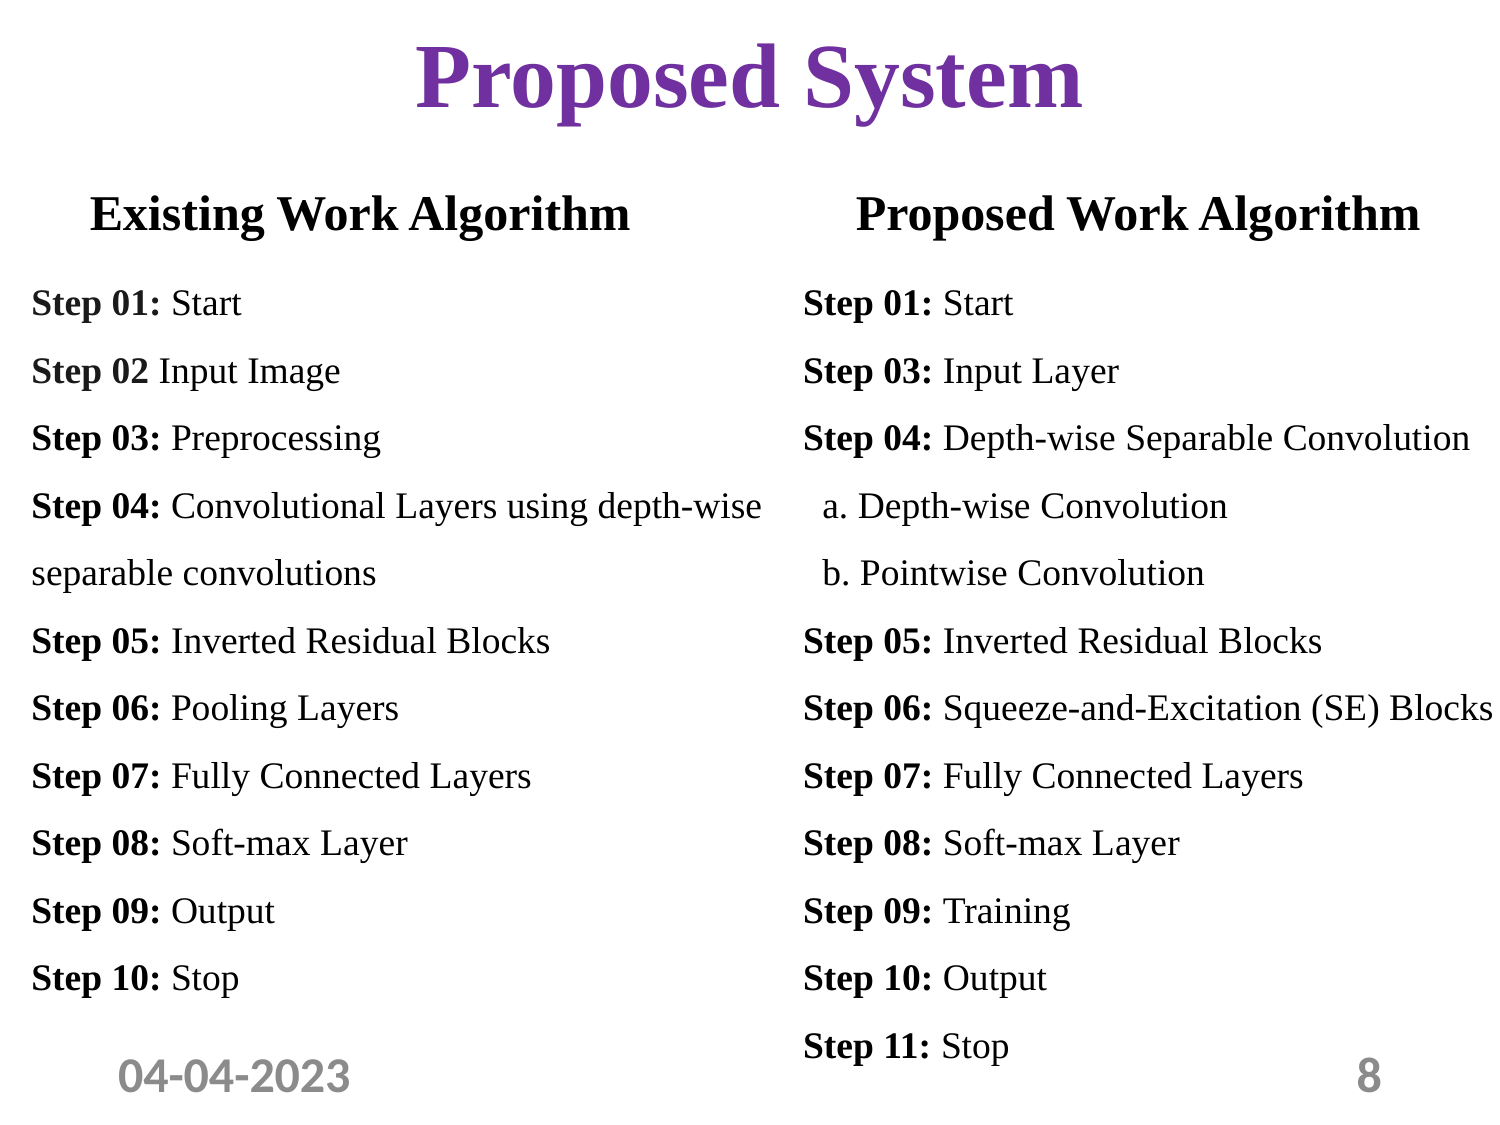

# Proposed System
      Existing Work Algorithm                  Proposed Work Algorithm
Step 01: Start
Step 02 Input Image
Step 03: Preprocessing
Step 04: Convolutional Layers using depth-wise separable convolutions
Step 05: Inverted Residual Blocks
Step 06: Pooling Layers
Step 07: Fully Connected Layers
Step 08: Soft-max Layer
Step 09: Output
Step 10: Stop

Step 01: Start
Step 03: Input Layer
Step 04: Depth-wise Separable Convolution
  a. Depth-wise Convolution
  b. Pointwise Convolution
Step 05: Inverted Residual Blocks
Step 06: Squeeze-and-Excitation (SE) Blocks
Step 07: Fully Connected Layers
Step 08: Soft-max Layer
Step 09: Training
Step 10: Output
Step 11: Stop
04-04-2023
8